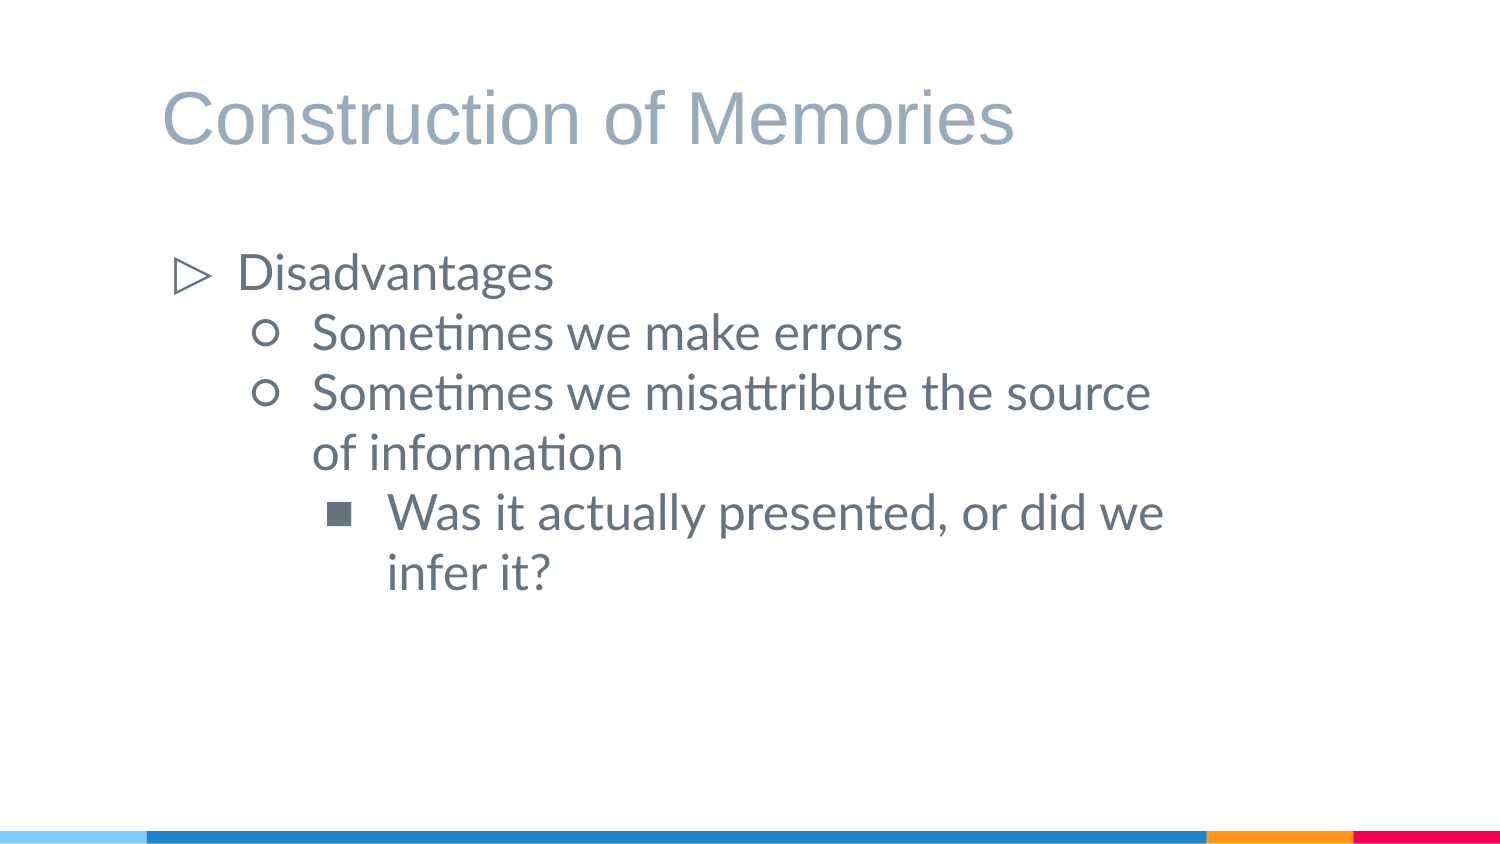

# Construction of Memories
Disadvantages
Sometimes we make errors
Sometimes we misattribute the source of information
Was it actually presented, or did we infer it?